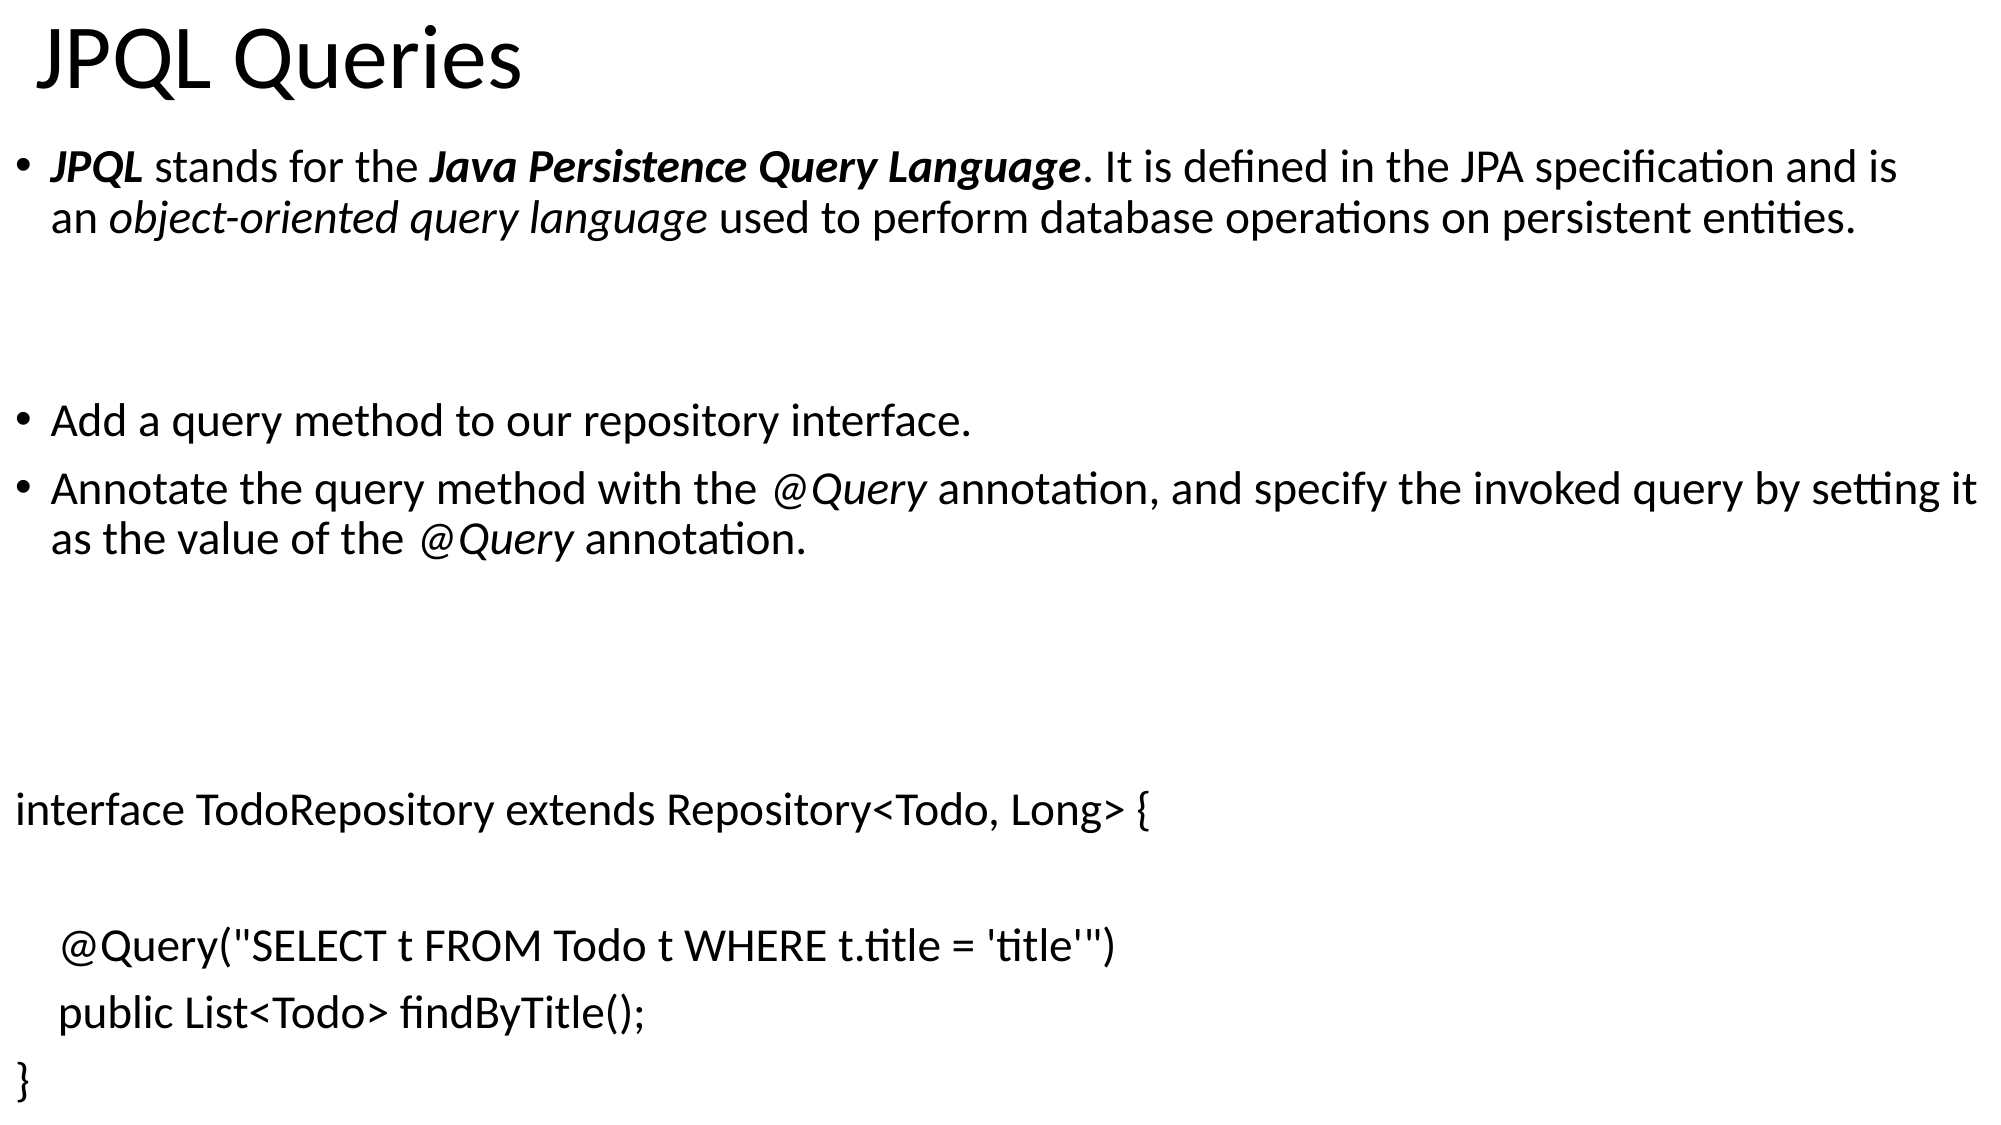

# JPQL Queries
JPQL stands for the Java Persistence Query Language. It is defined in the JPA specification and is an object-oriented query language used to perform database operations on persistent entities.

Add a query method to our repository interface.
Annotate the query method with the @Query annotation, and specify the invoked query by setting it as the value of the @Query annotation.

interface TodoRepository extends Repository<Todo, Long> {

    @Query("SELECT t FROM Todo t WHERE t.title = 'title'")
    public List<Todo> findByTitle();
}